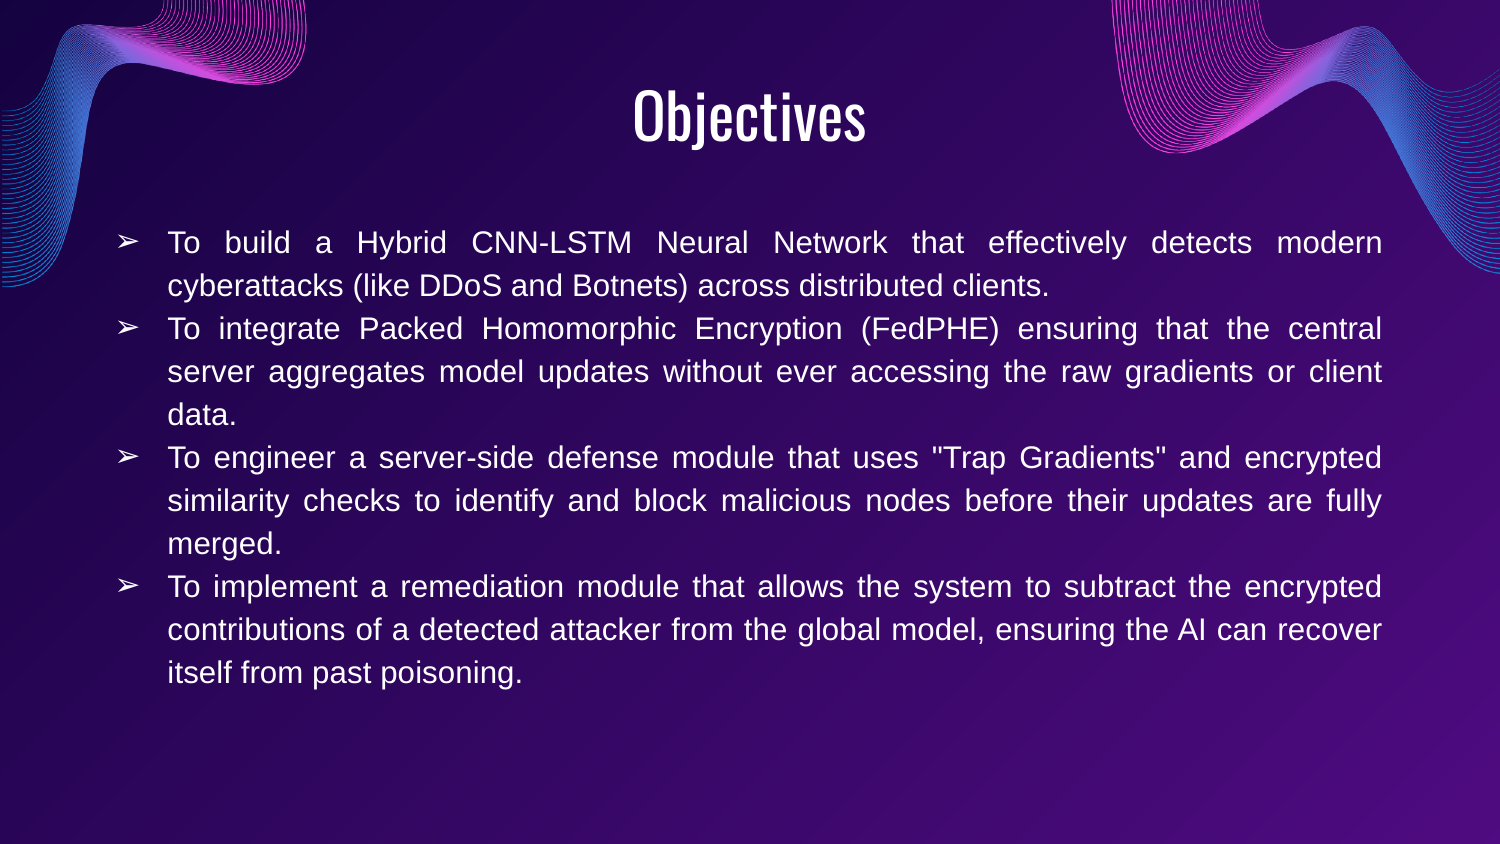

Objectives
To build a Hybrid CNN-LSTM Neural Network that effectively detects modern cyberattacks (like DDoS and Botnets) across distributed clients.
To integrate Packed Homomorphic Encryption (FedPHE) ensuring that the central server aggregates model updates without ever accessing the raw gradients or client data.
To engineer a server-side defense module that uses "Trap Gradients" and encrypted similarity checks to identify and block malicious nodes before their updates are fully merged.
To implement a remediation module that allows the system to subtract the encrypted contributions of a detected attacker from the global model, ensuring the AI can recover itself from past poisoning.